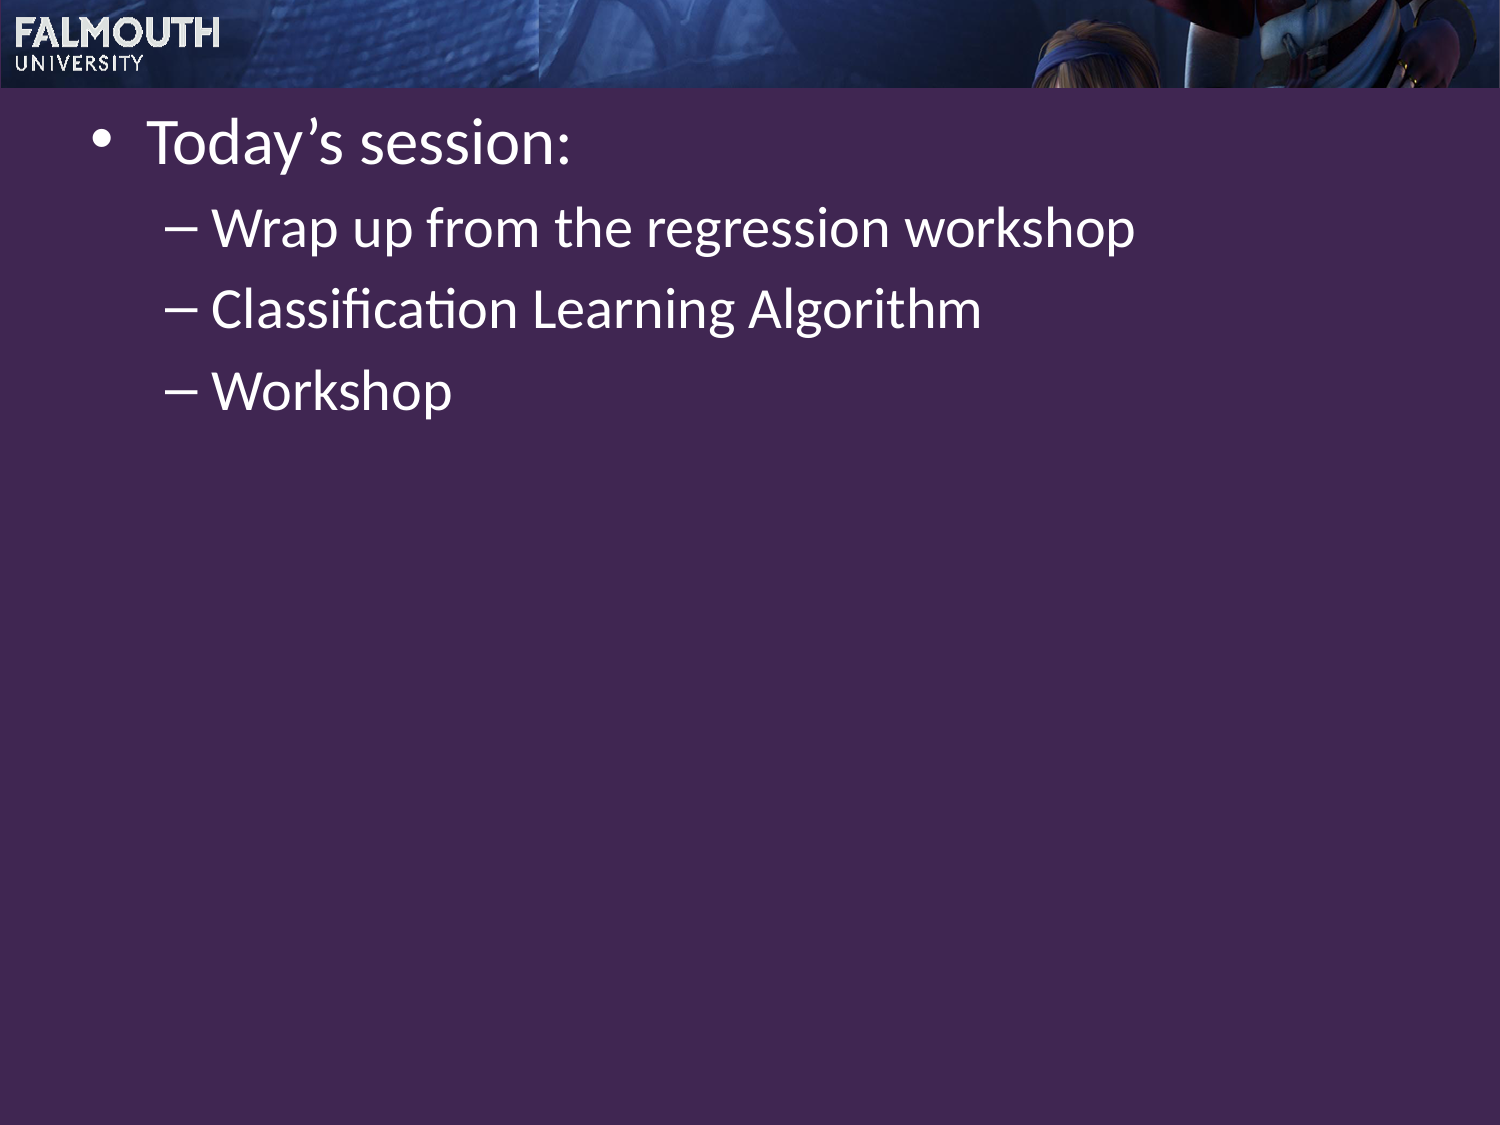

Today’s session:
Wrap up from the regression workshop
Classification Learning Algorithm
Workshop